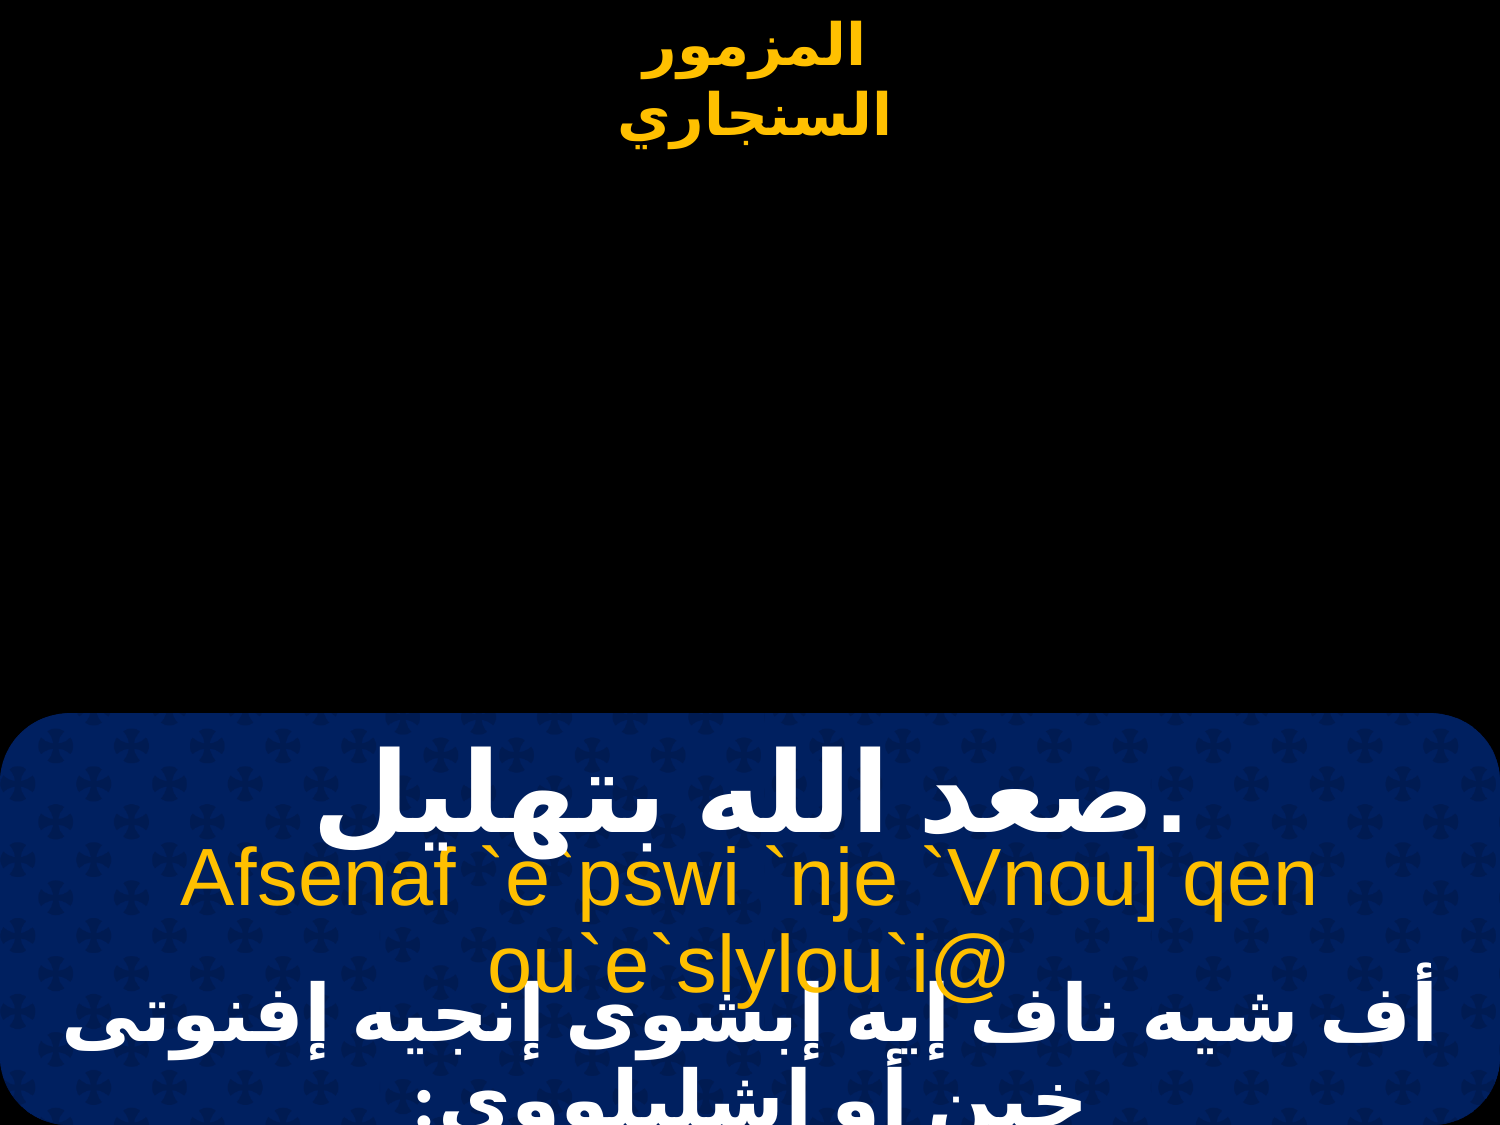

# مزمور العنصرة قبطي
صعد الله بتهليل.
Afsenaf `e`pswi `nje `Vnou] qen ou`e`slylou`i@
أف شيه ناف إيه إبشوى إنجيه إفنوتى خين أو إشليلووى: